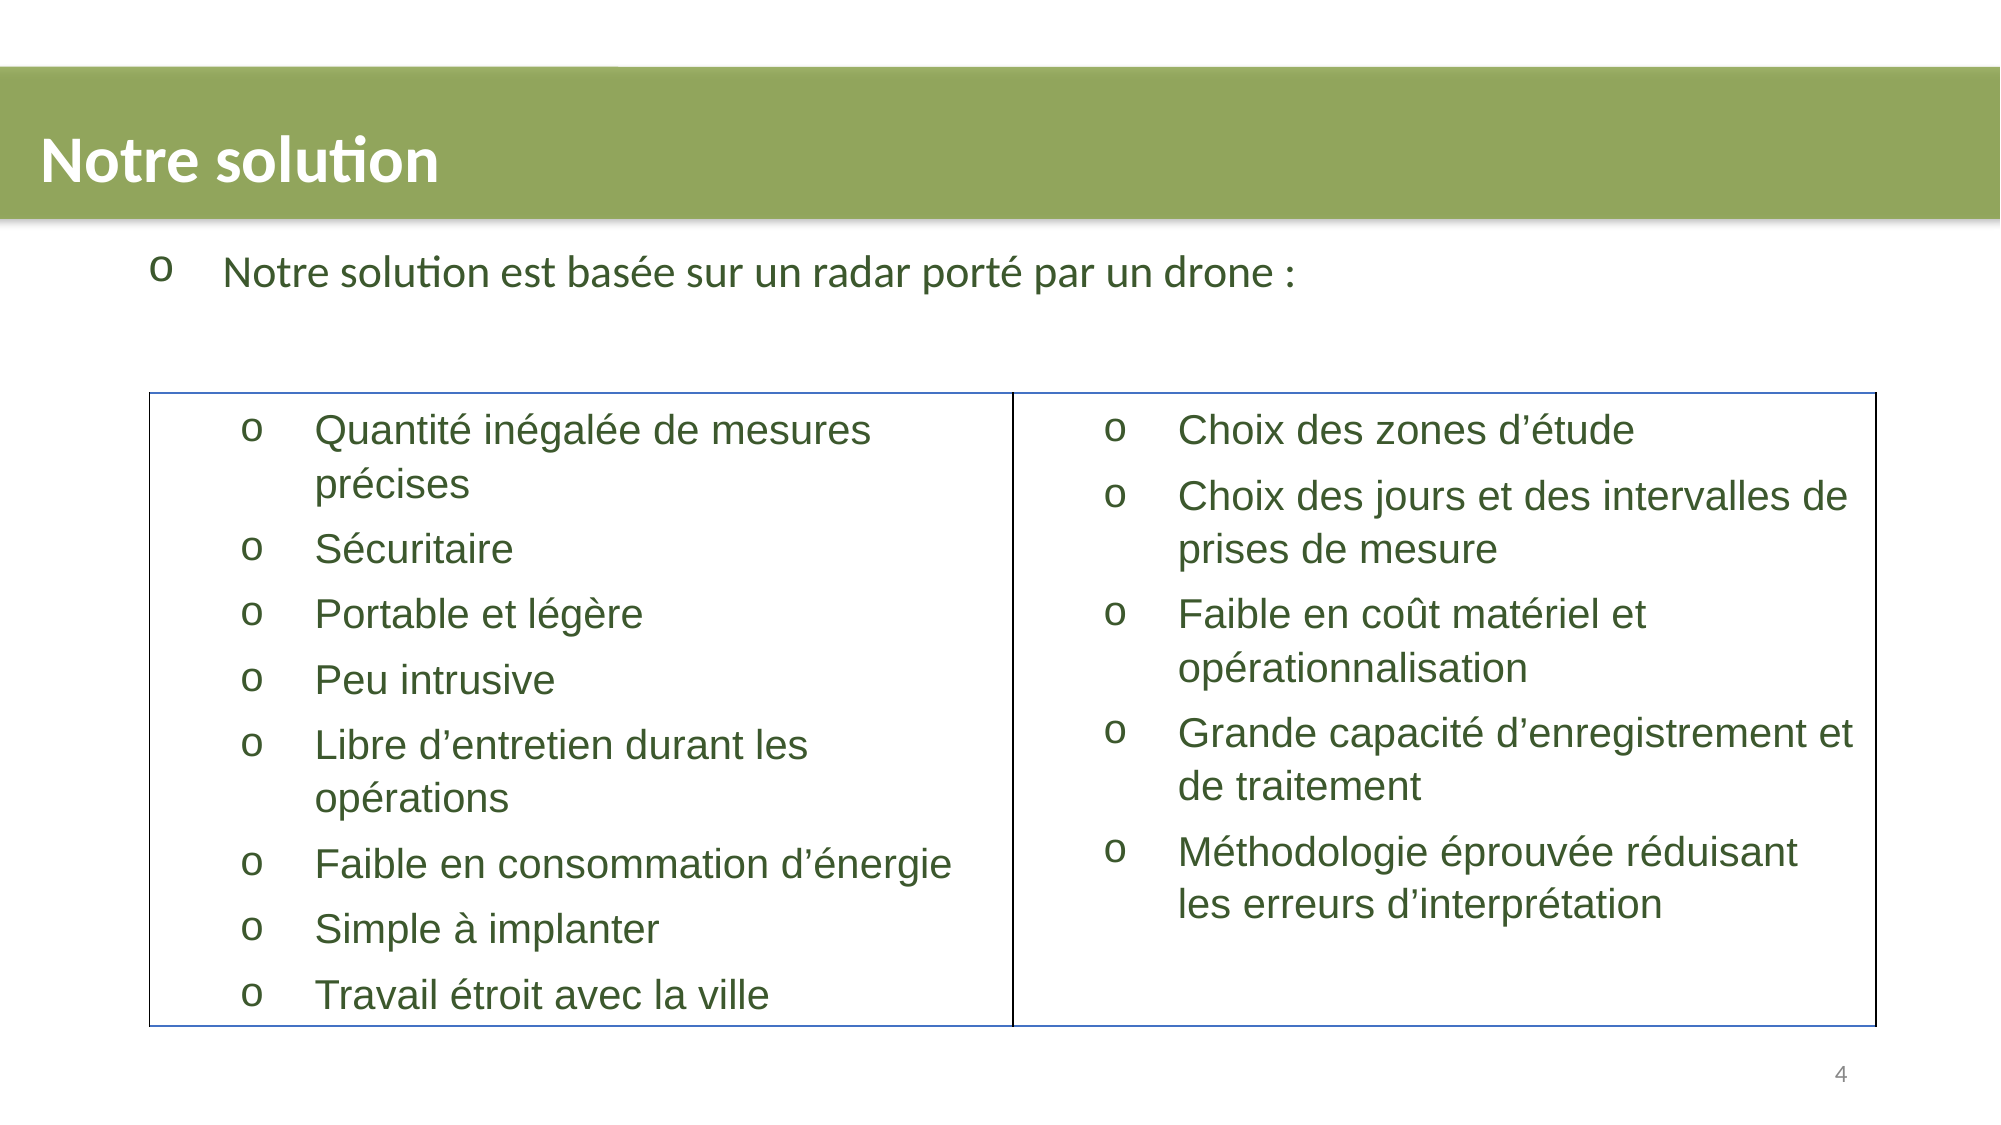

Notre solution
Notre solution est basée sur un radar porté par un drone :
| Quantité inégalée de mesures précises Sécuritaire Portable et légère Peu intrusive Libre d’entretien durant les opérations Faible en consommation d’énergie Simple à implanter Travail étroit avec la ville | Choix des zones d’étude Choix des jours et des intervalles de prises de mesure Faible en coût matériel et opérationnalisation Grande capacité d’enregistrement et de traitement Méthodologie éprouvée réduisant les erreurs d’interprétation |
| --- | --- |

4